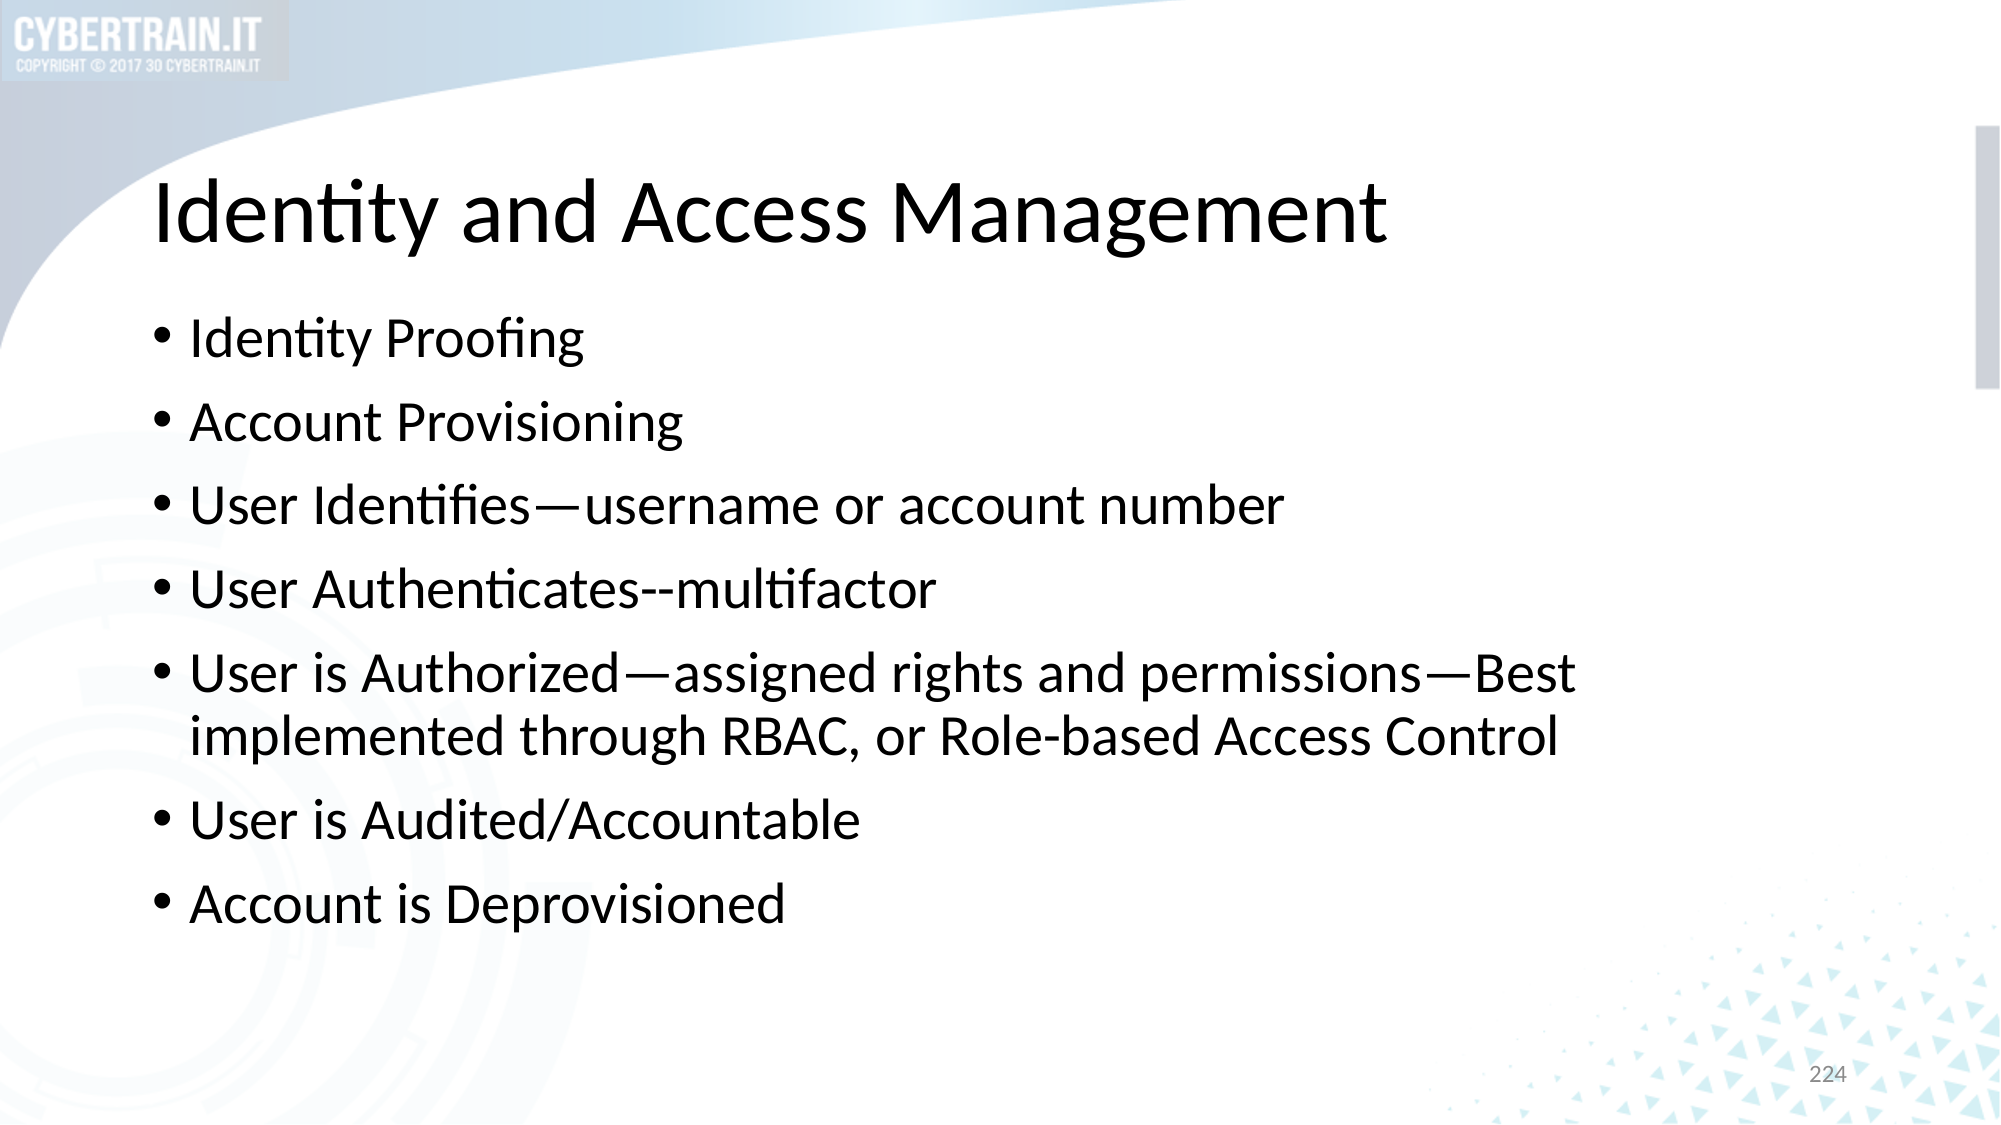

# Identity and Access Management
Identity Proofing
Account Provisioning
User Identifies—username or account number
User Authenticates--multifactor
User is Authorized—assigned rights and permissions—Best implemented through RBAC, or Role-based Access Control
User is Audited/Accountable
Account is Deprovisioned
224